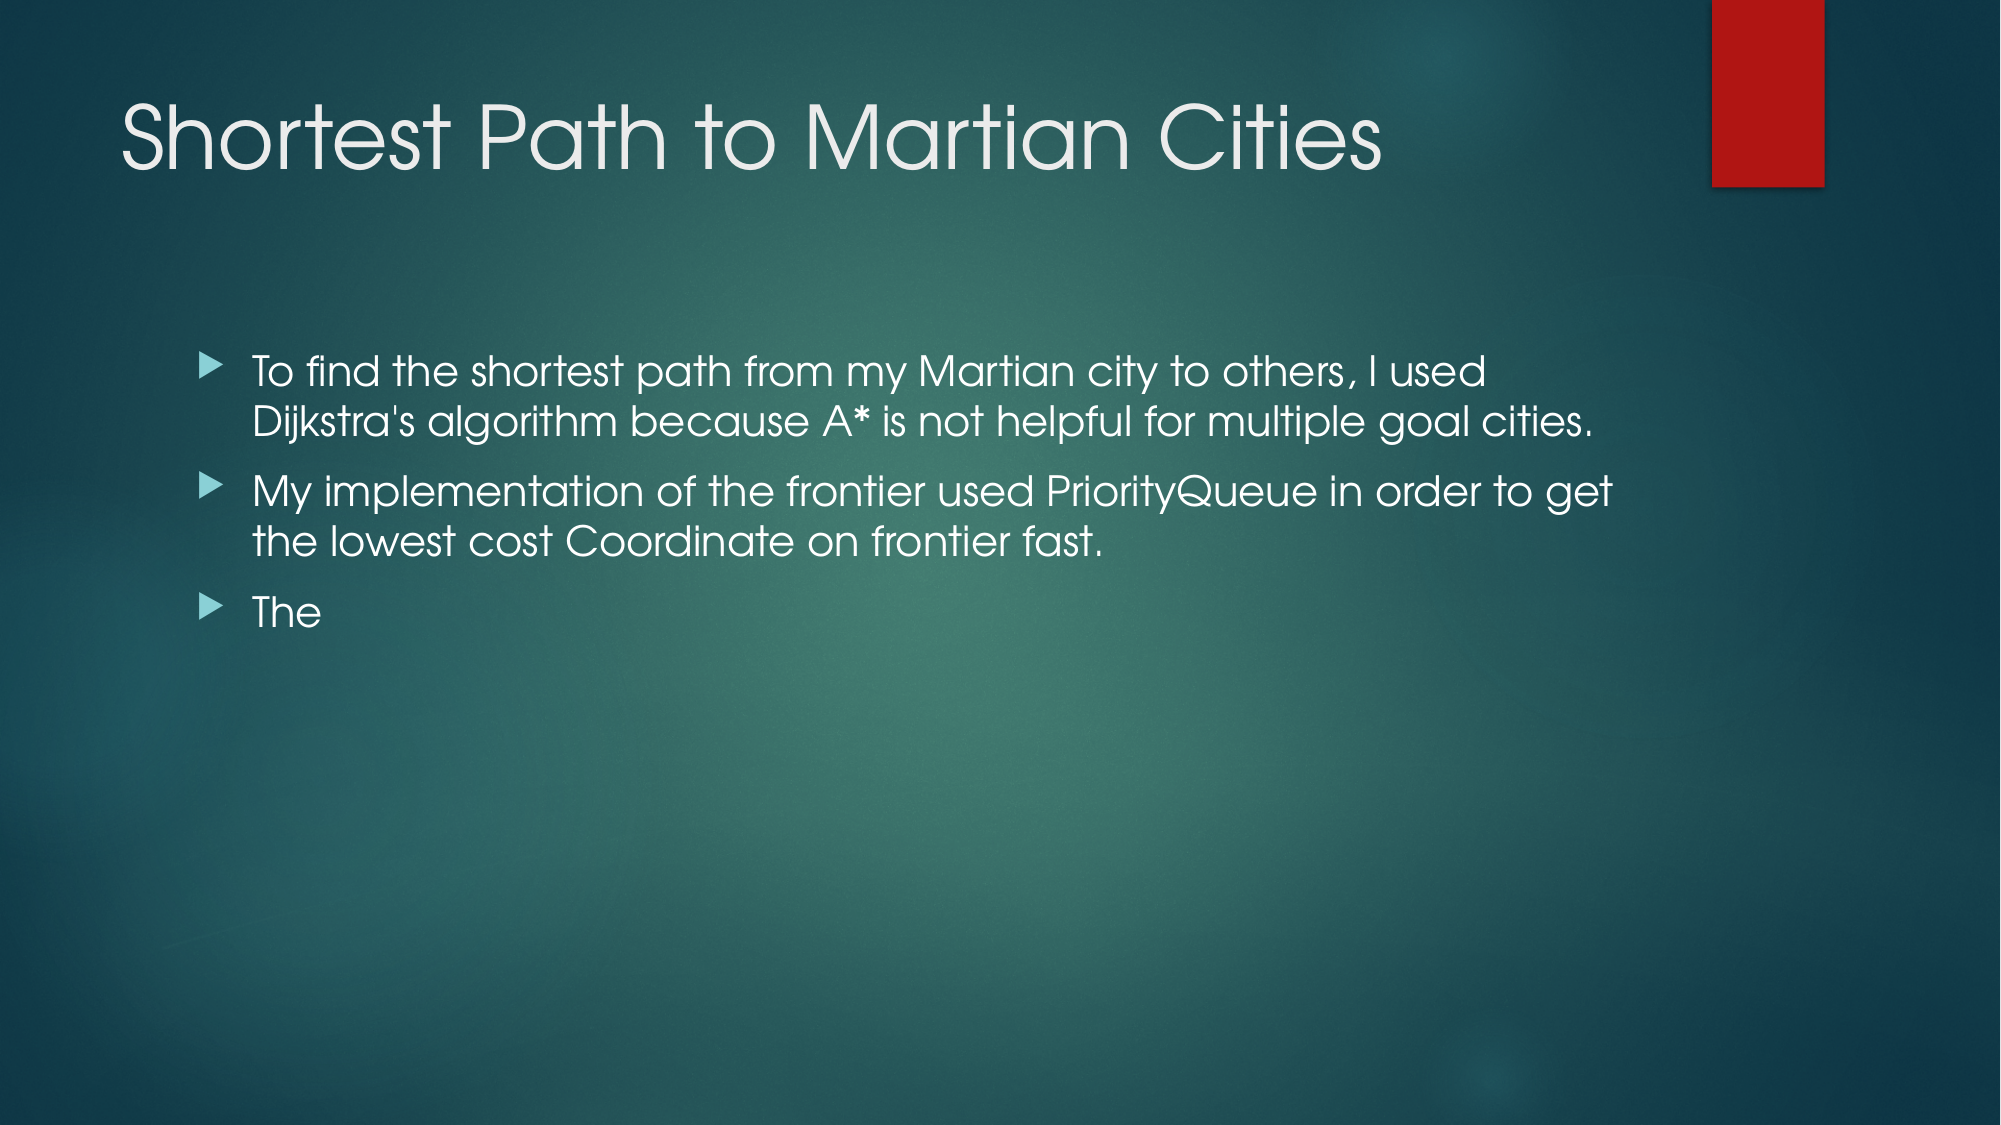

# Shortest Path to Martian Cities
To find the shortest path from my Martian city to others, I used Dijkstra's algorithm because A* is not helpful for multiple goal cities.
My implementation of the frontier used PriorityQueue in order to get the lowest cost Coordinate on frontier fast.
The